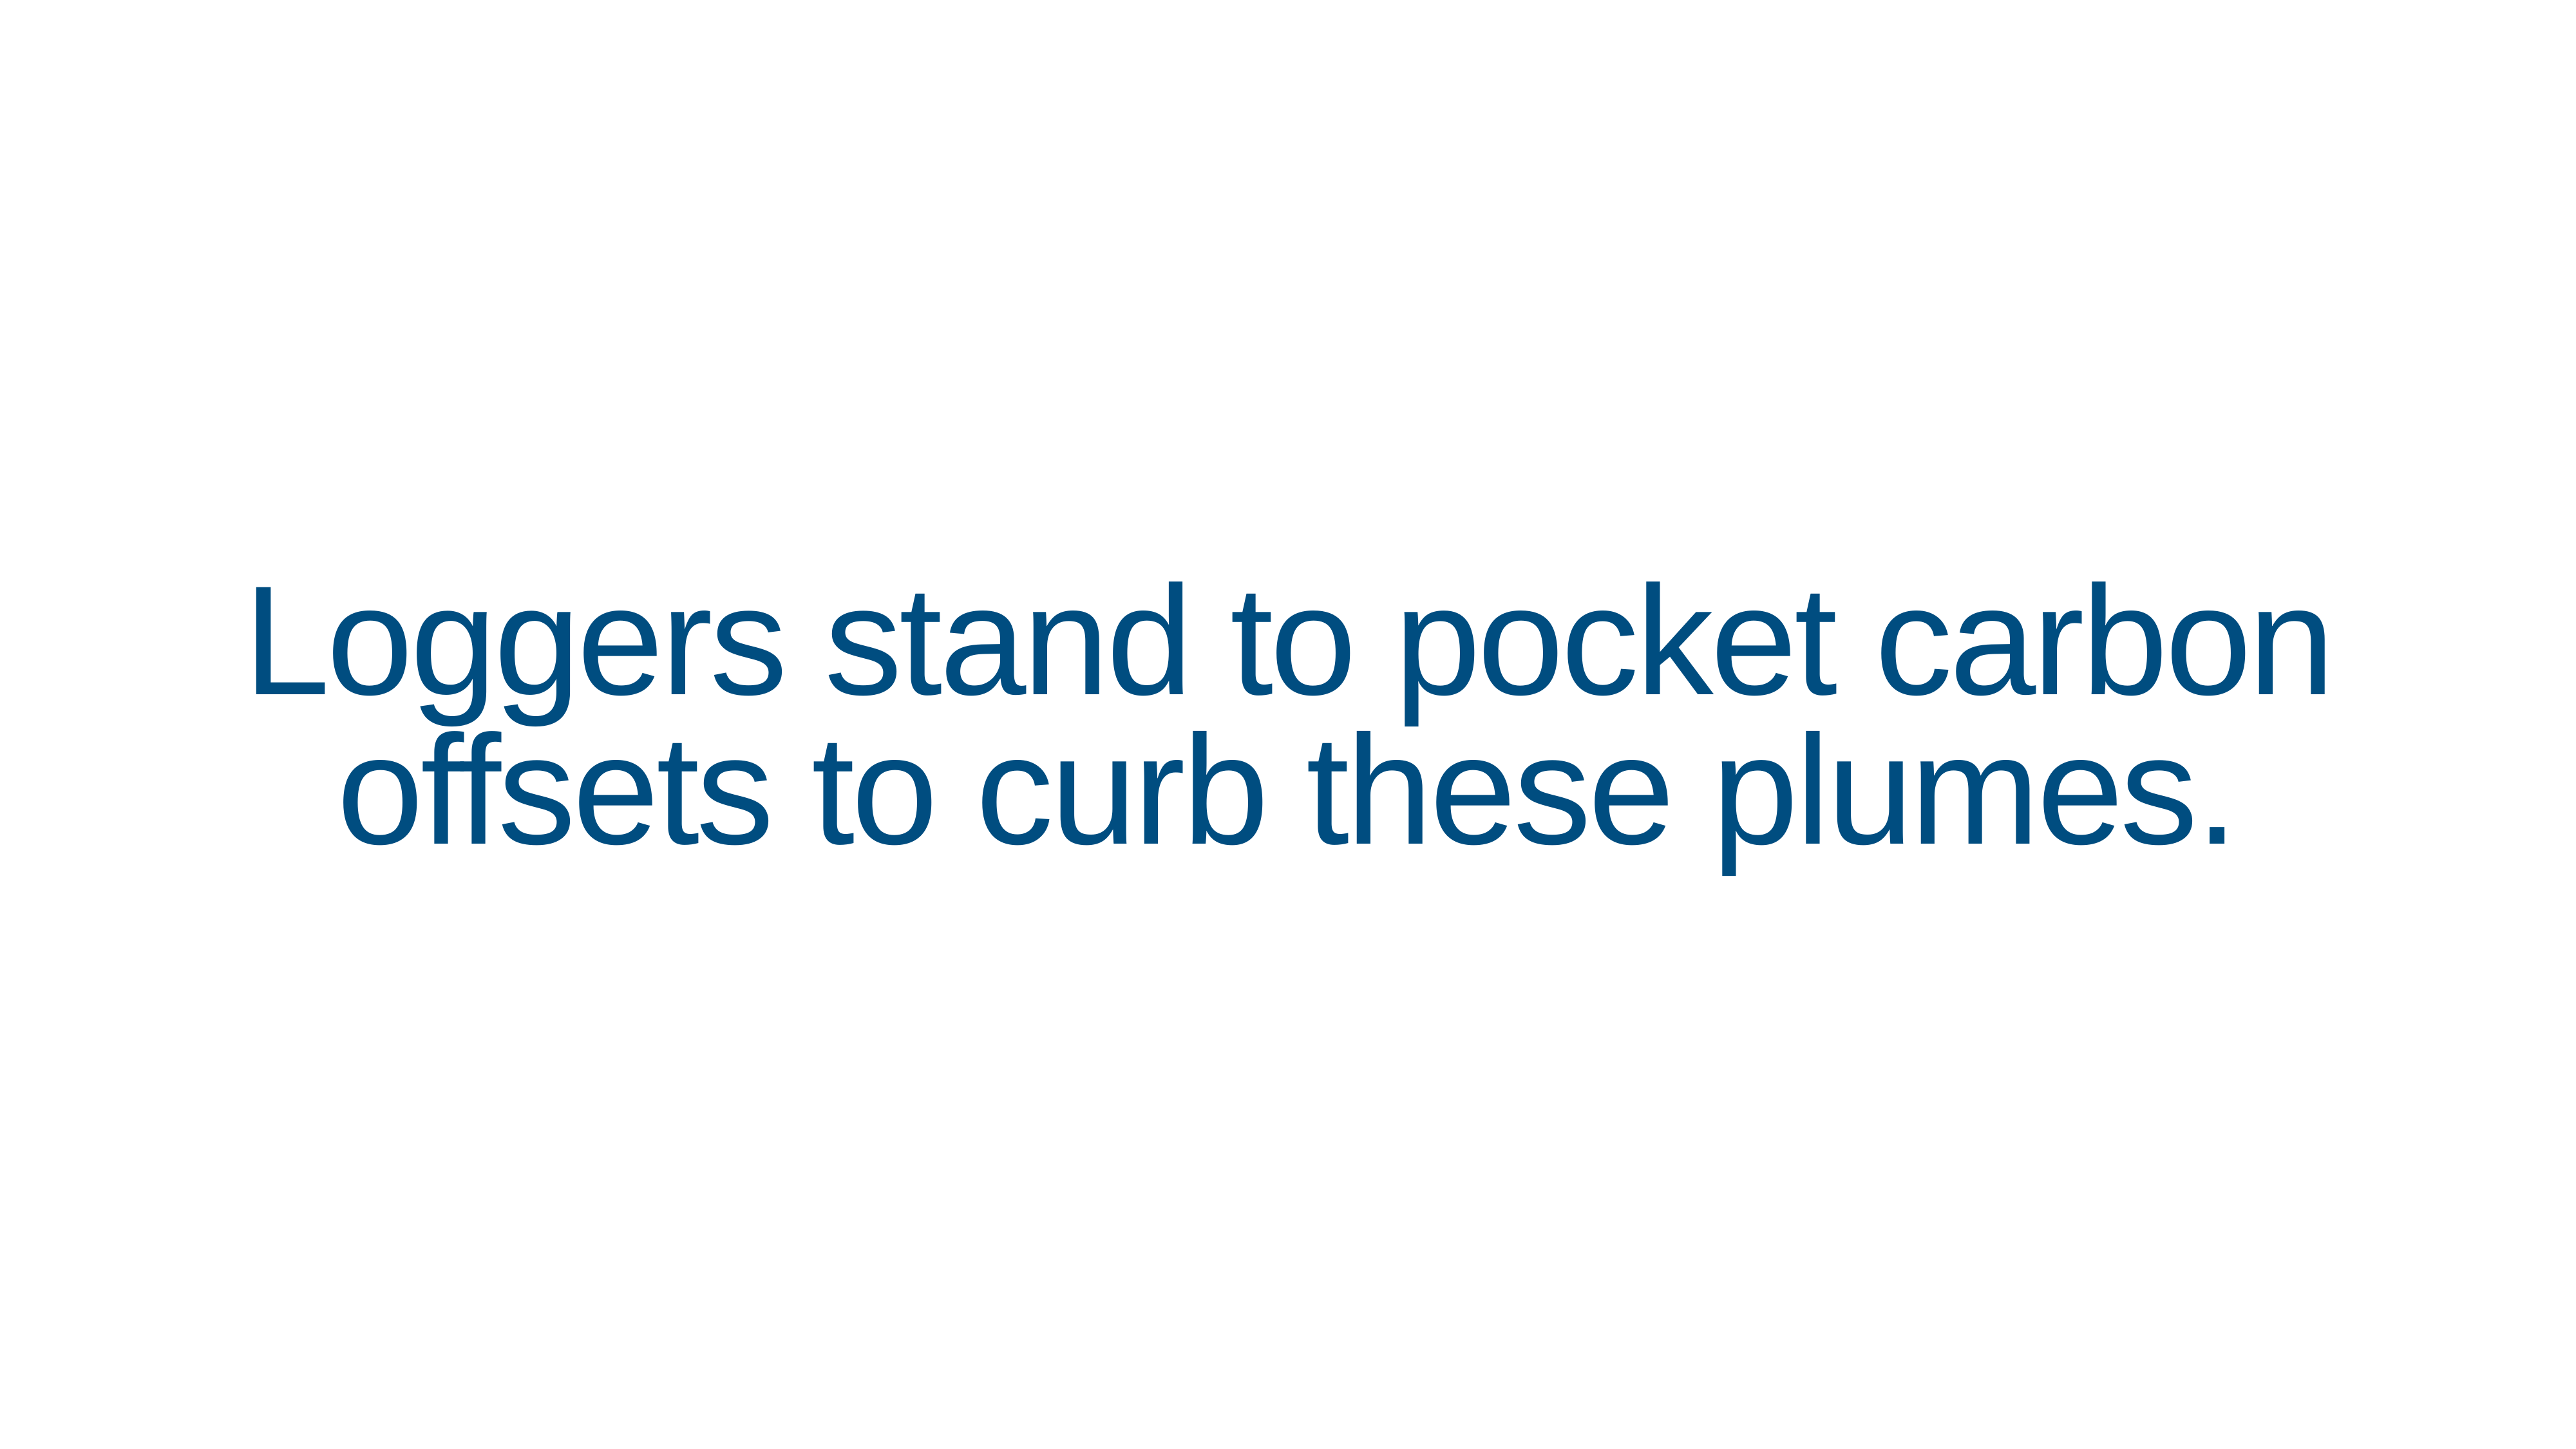

Loggers stand to pocket carbon offsets to curb these plumes.